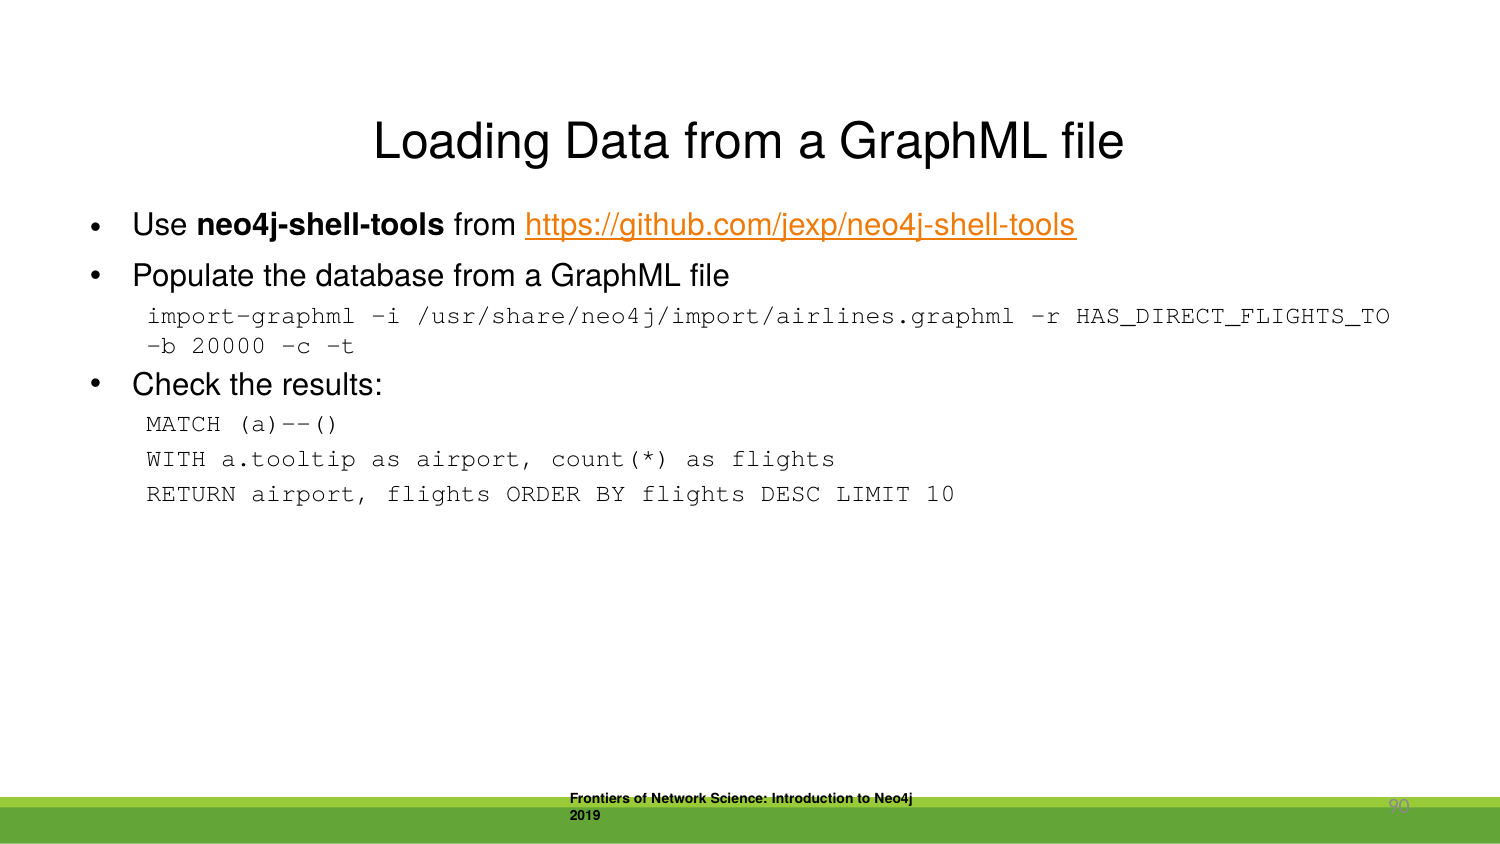

# Loading Data from a GraphML file
Use neo4j-shell-tools from https://github.com/jexp/neo4j-shell-tools
Populate the database from a GraphML file
import-graphml -i /usr/share/neo4j/import/airlines.graphml -r HAS_DIRECT_FLIGHTS_TO -b 20000 -c -t
Check the results:
MATCH (a)--()
WITH a.tooltip as airport, count(*) as flights
RETURN airport, flights ORDER BY flights DESC LIMIT 10
Frontiers of Network Science: Introduction to Neo4j 2019
90